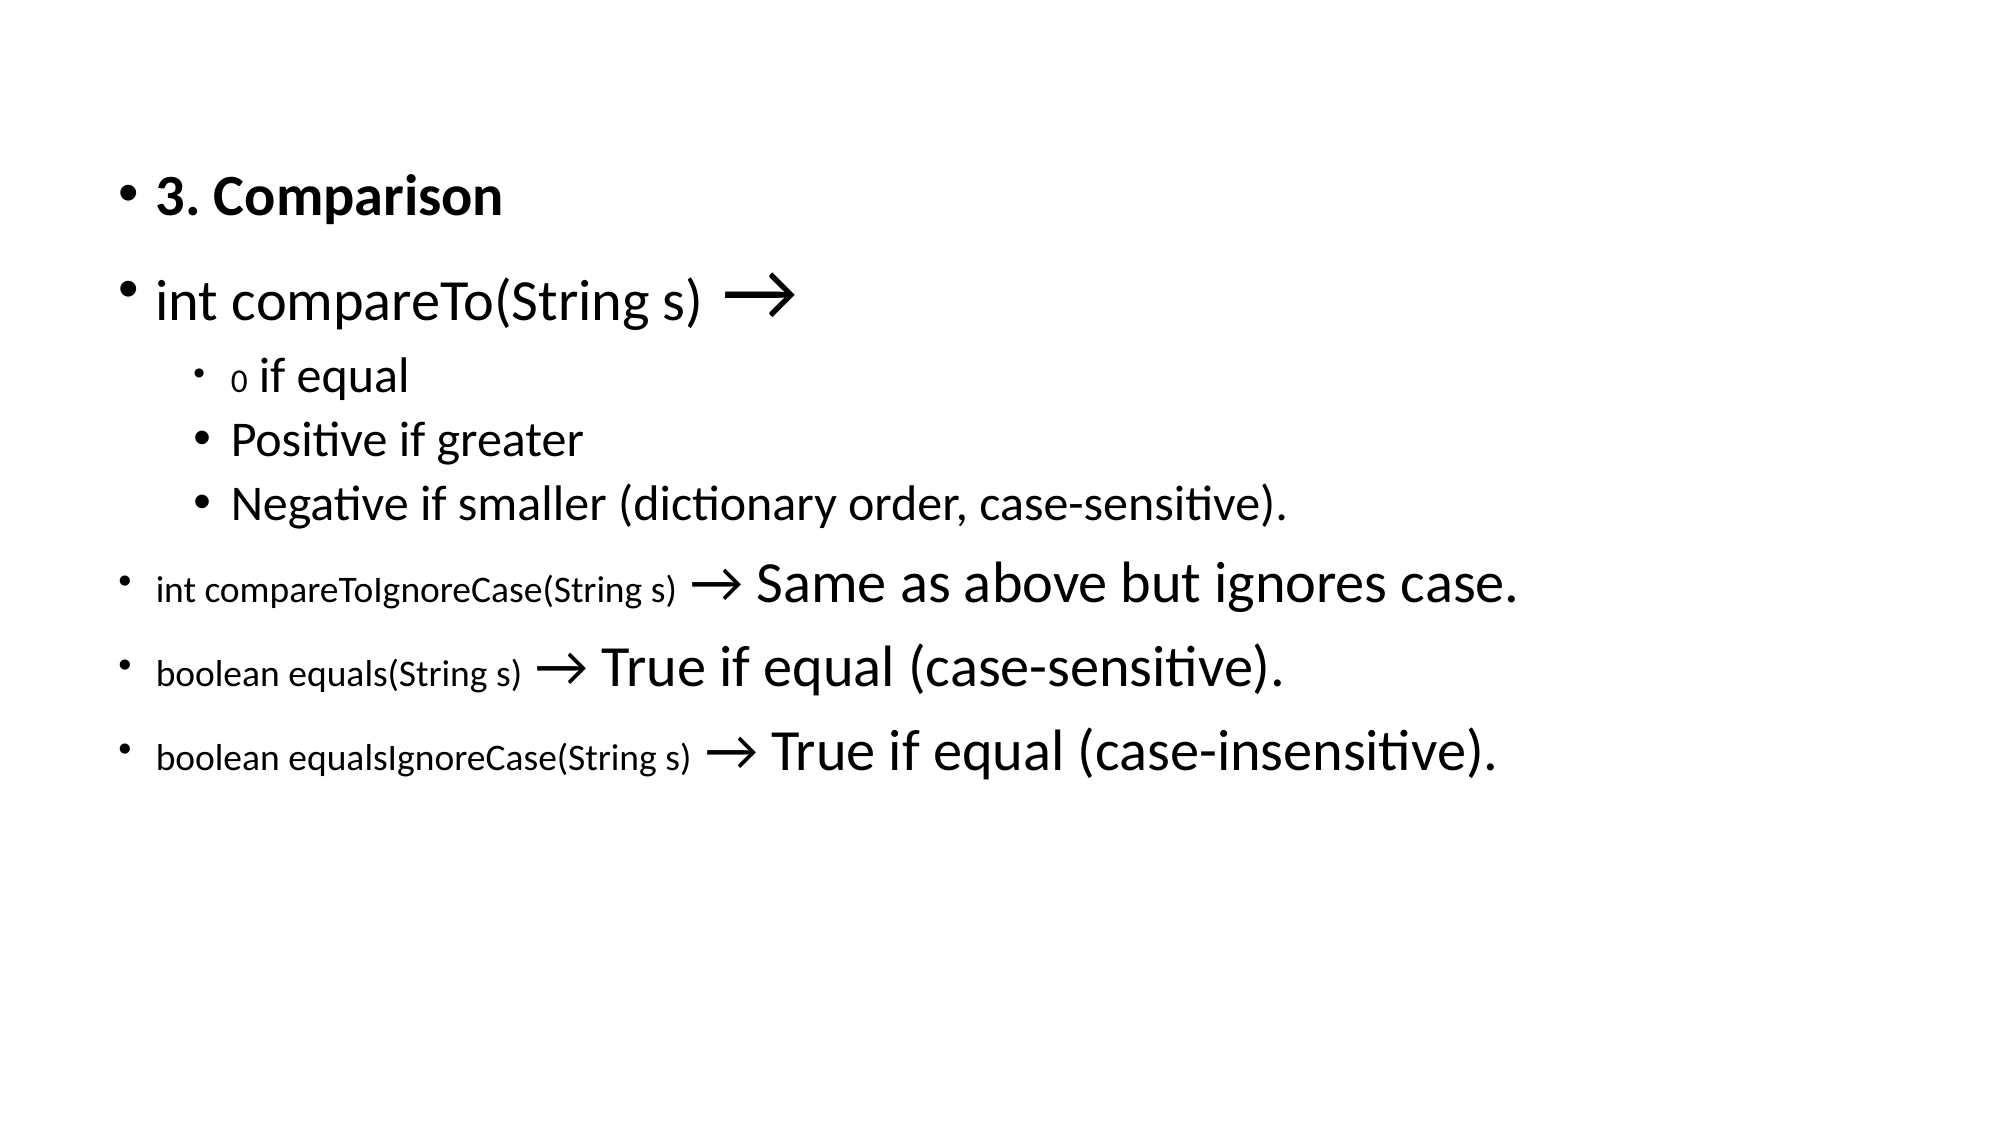

3. Comparison
int compareTo(String s) →
0 if equal
Positive if greater
Negative if smaller (dictionary order, case-sensitive).
int compareToIgnoreCase(String s) → Same as above but ignores case.
boolean equals(String s) → True if equal (case-sensitive).
boolean equalsIgnoreCase(String s) → True if equal (case-insensitive).